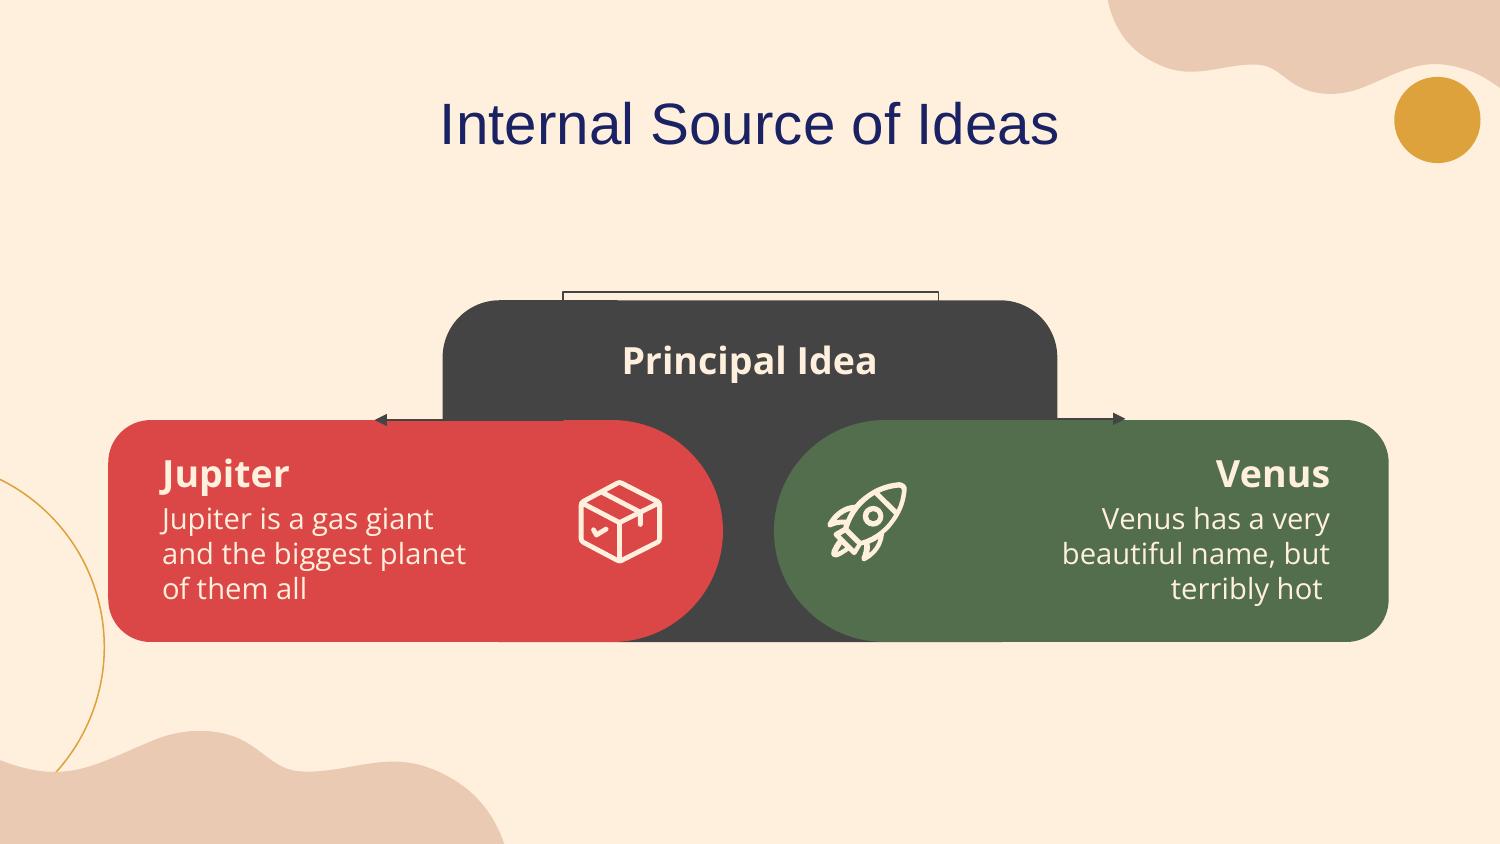

# Internal Source of Ideas

Principal Idea

Jupiter
Venus

Jupiter is a gas giant and the biggest planet of them all
Venus has a very beautiful name, but terribly hot